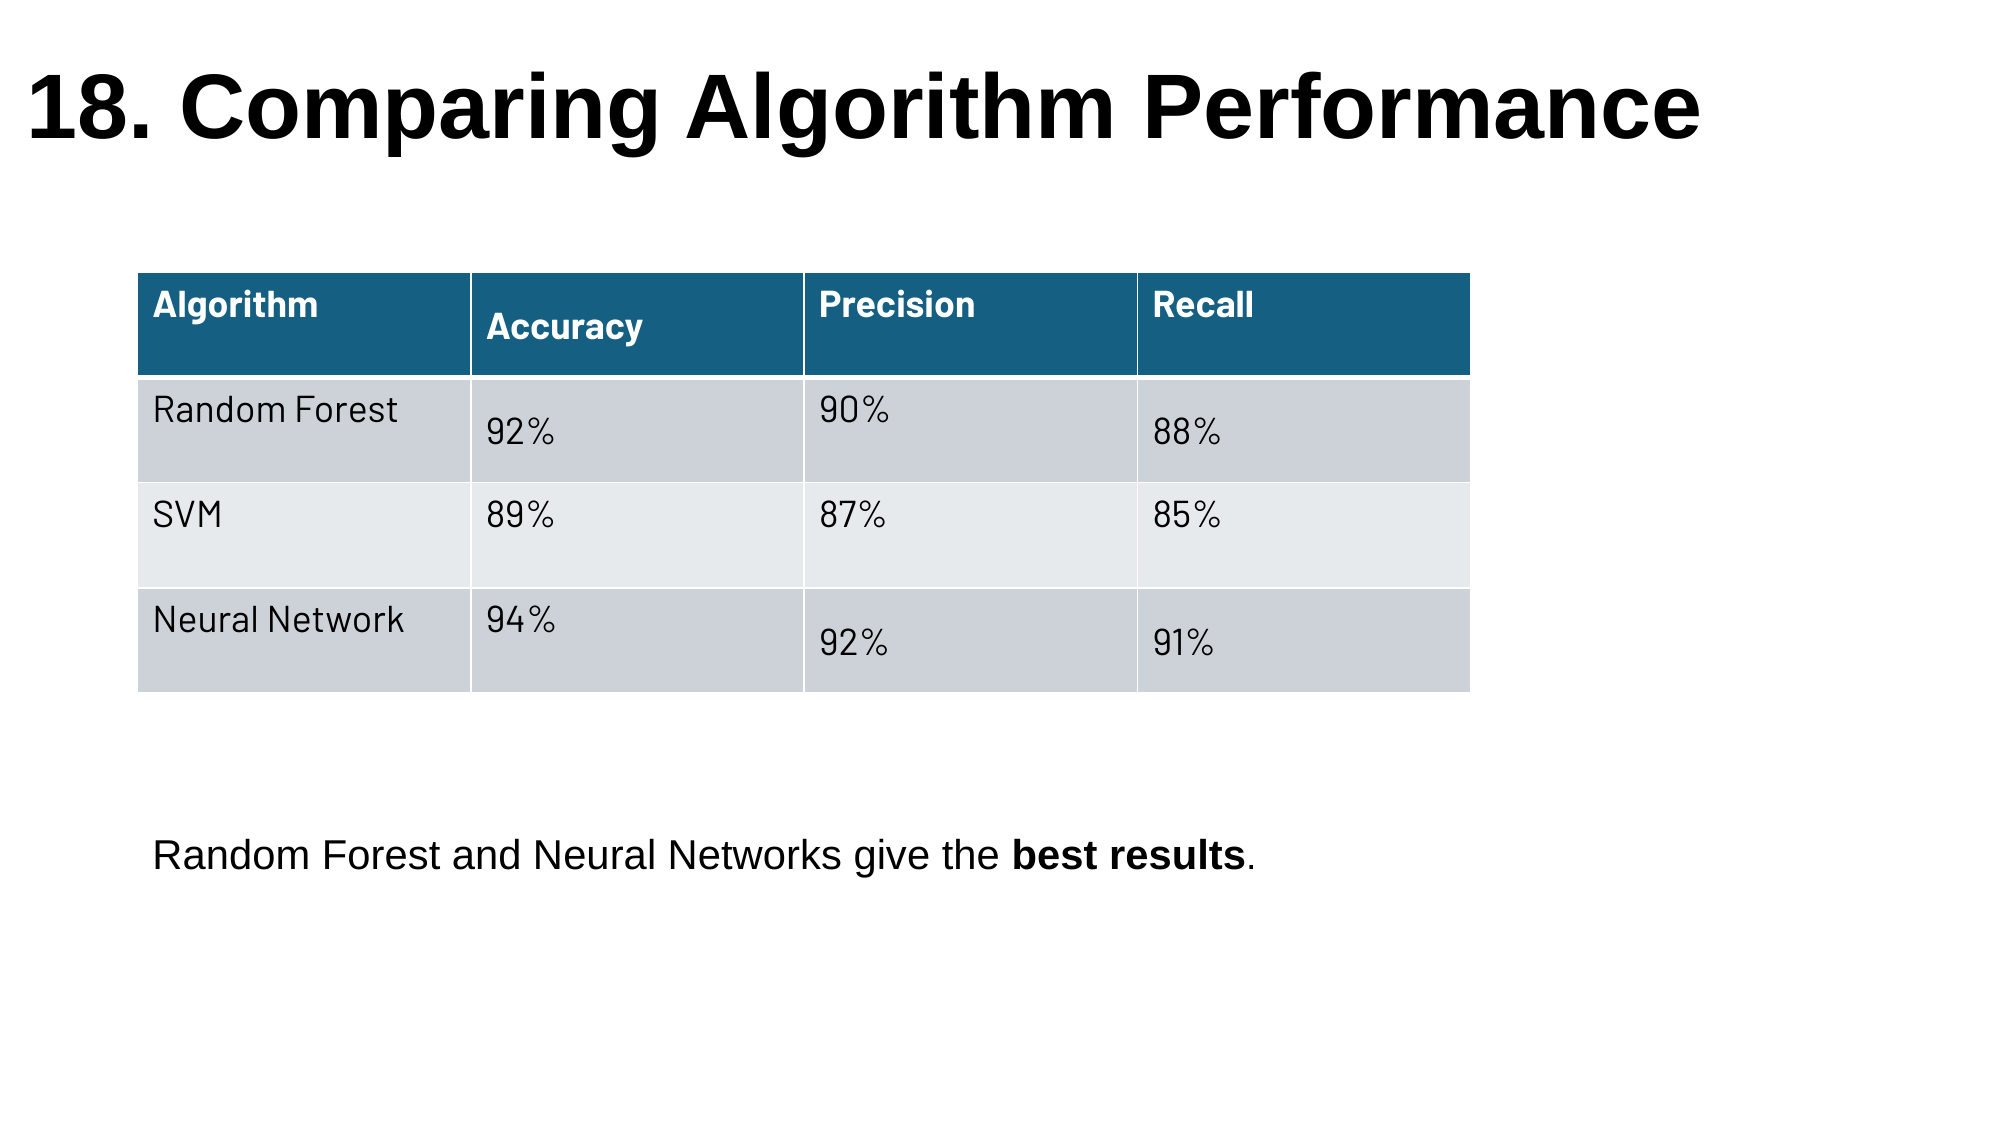

# 18. Comparing Algorithm Performance
| Algorithm | Accuracy | Precision | Recall |
| --- | --- | --- | --- |
| Random Forest | 92% | 90% | 88% |
| SVM | 89% | 87% | 85% |
| Neural Network | 94% | 92% | 91% |
|  |  |  |  |
| --- | --- | --- | --- |
|  |  |  |  |
|  |  |  |  |
|  |  |  |  |
Random Forest and Neural Networks give the best results.